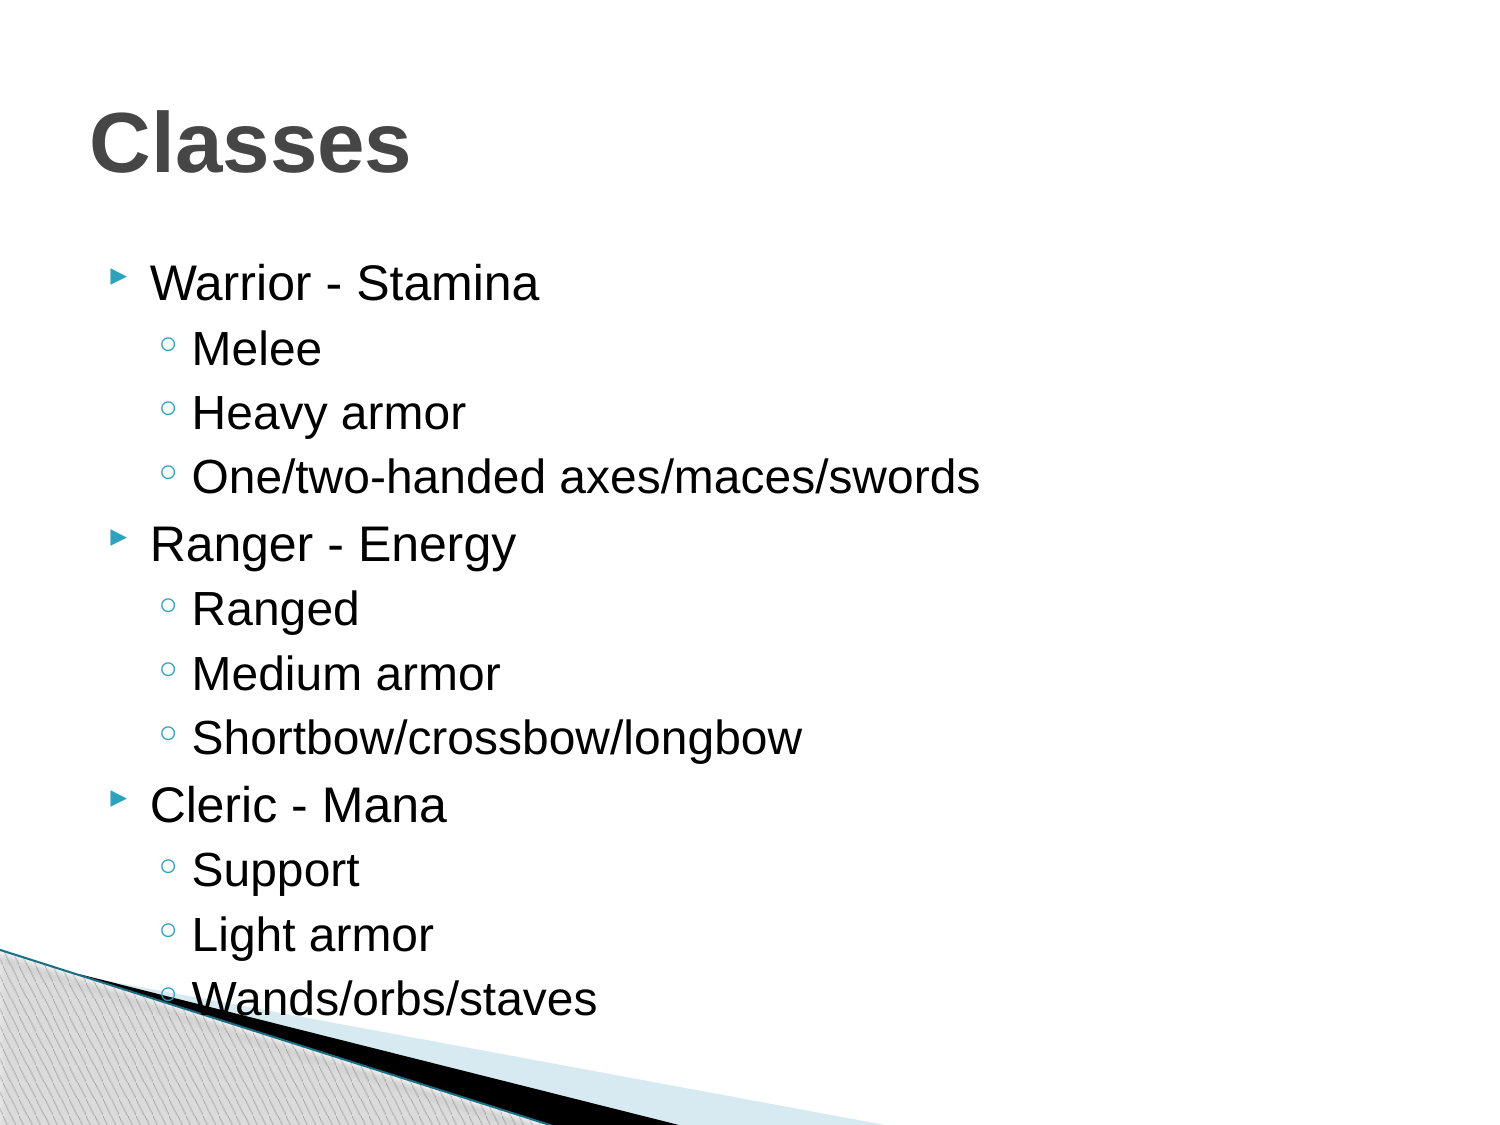

# Classes
Warrior - Stamina
Melee
Heavy armor
One/two-handed axes/maces/swords
Ranger - Energy
Ranged
Medium armor
Shortbow/crossbow/longbow
Cleric - Mana
Support
Light armor
Wands/orbs/staves